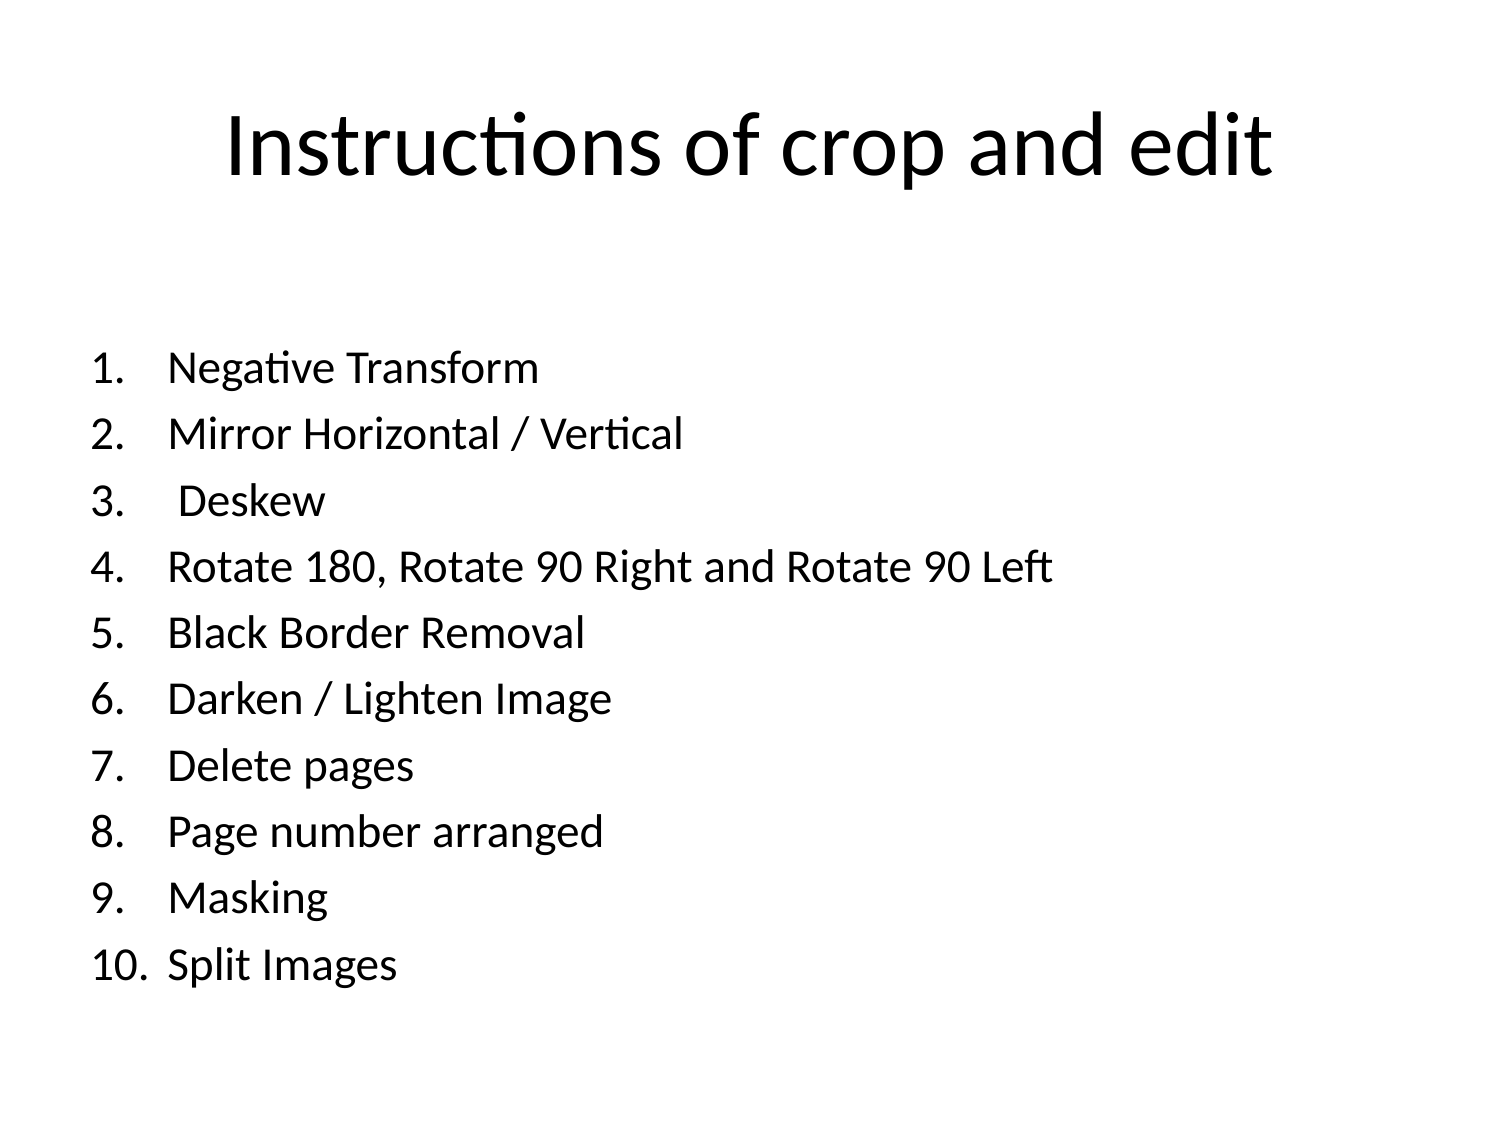

# Instructions of crop and edit

Negative Transform
Mirror Horizontal / Vertical
 Deskew
Rotate 180, Rotate 90 Right and Rotate 90 Left
Black Border Removal
Darken / Lighten Image
Delete pages
Page number arranged
Masking
Split Images